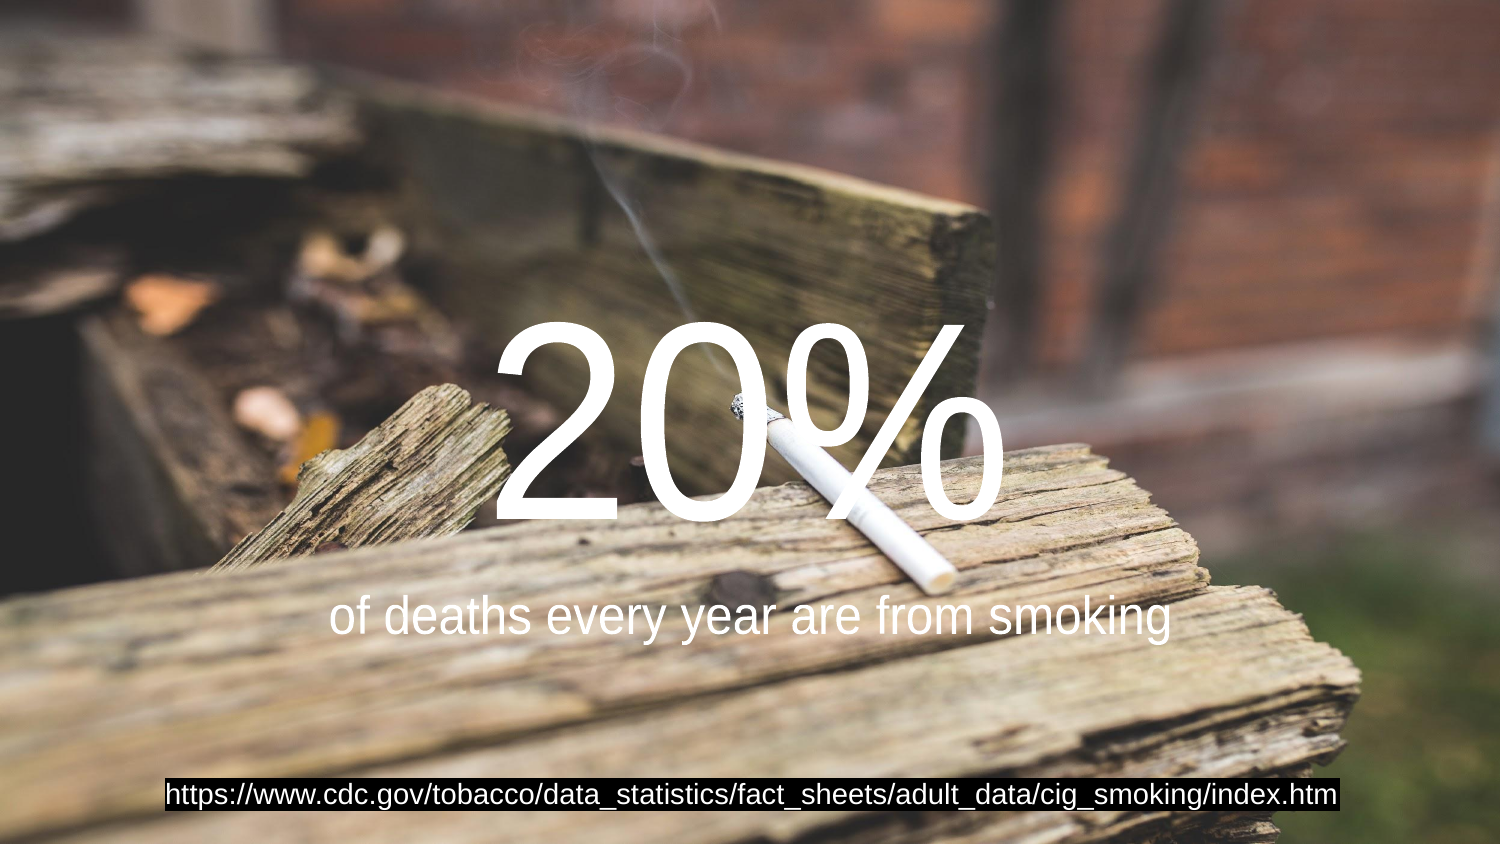

20%
of deaths every year are from smoking
https://www.cdc.gov/tobacco/data_statistics/fact_sheets/adult_data/cig_smoking/index.htm